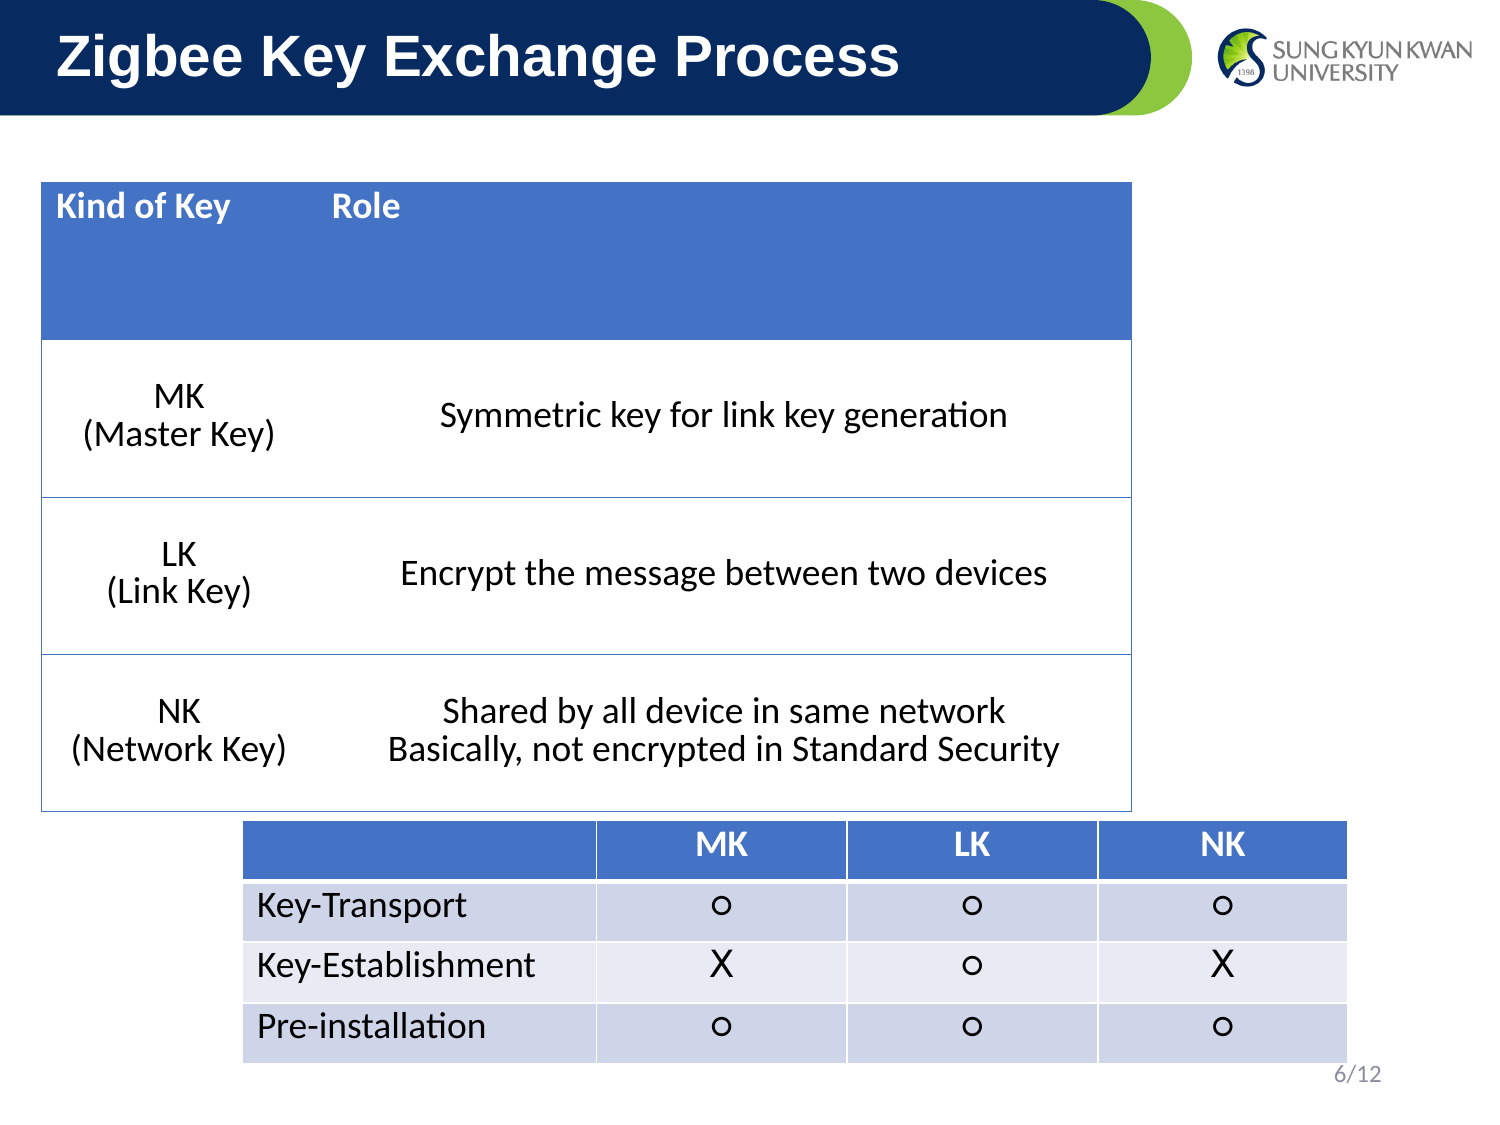

# Zigbee Key Exchange Process
| Kind of Key | Role |
| --- | --- |
| MK (Master Key) | Symmetric key for link key generation |
| LK (Link Key) | Encrypt the message between two devices |
| NK (Network Key) | Shared by all device in same network Basically, not encrypted in Standard Security |
|  | MK | LK | NK |
| --- | --- | --- | --- |
| Key-Transport | ○ | ○ | ○ |
| Key-Establishment | Ⅹ | ○ | Ⅹ |
| Pre-installation | ○ | ○ | ○ |
6